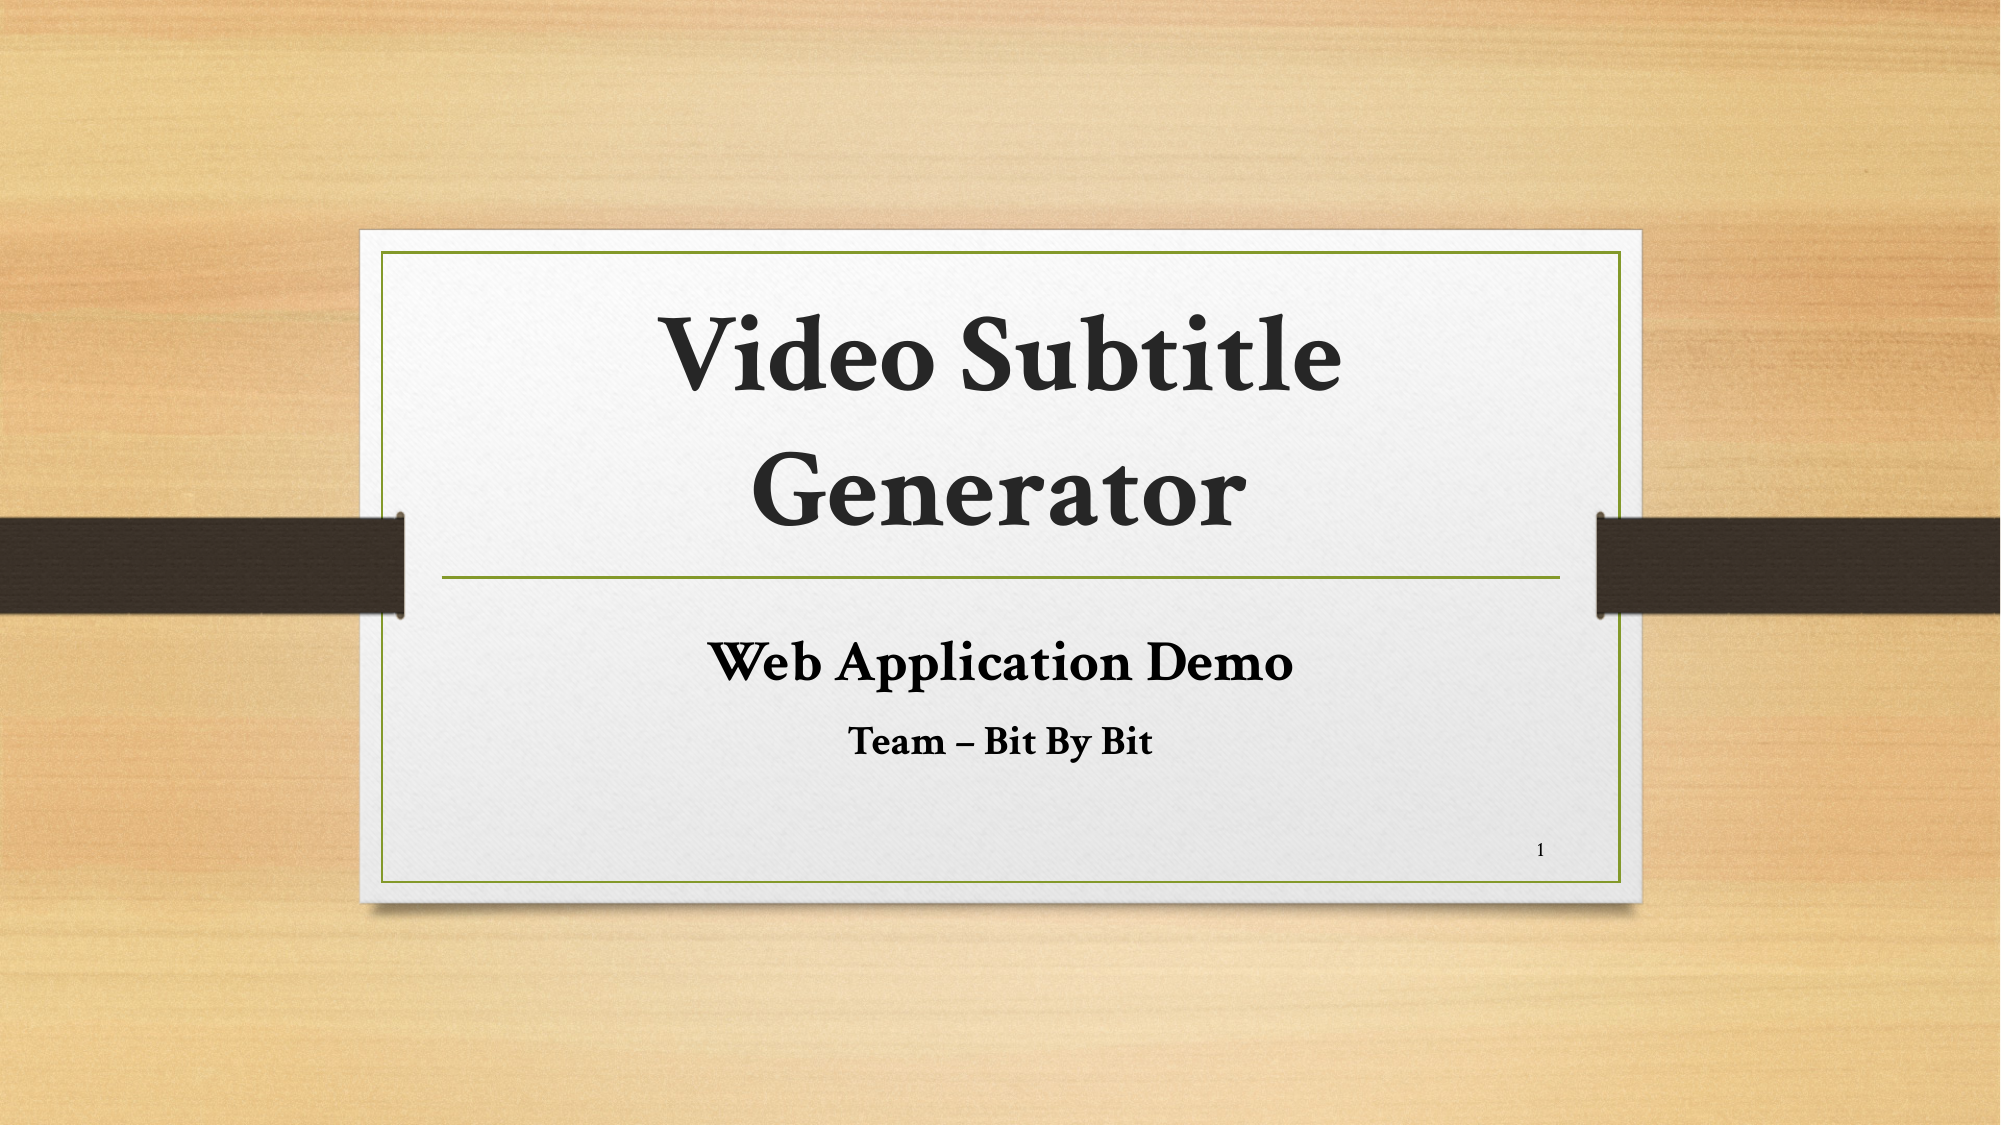

# Video Subtitle Generator
Web Application Demo
Team – Bit By Bit
1